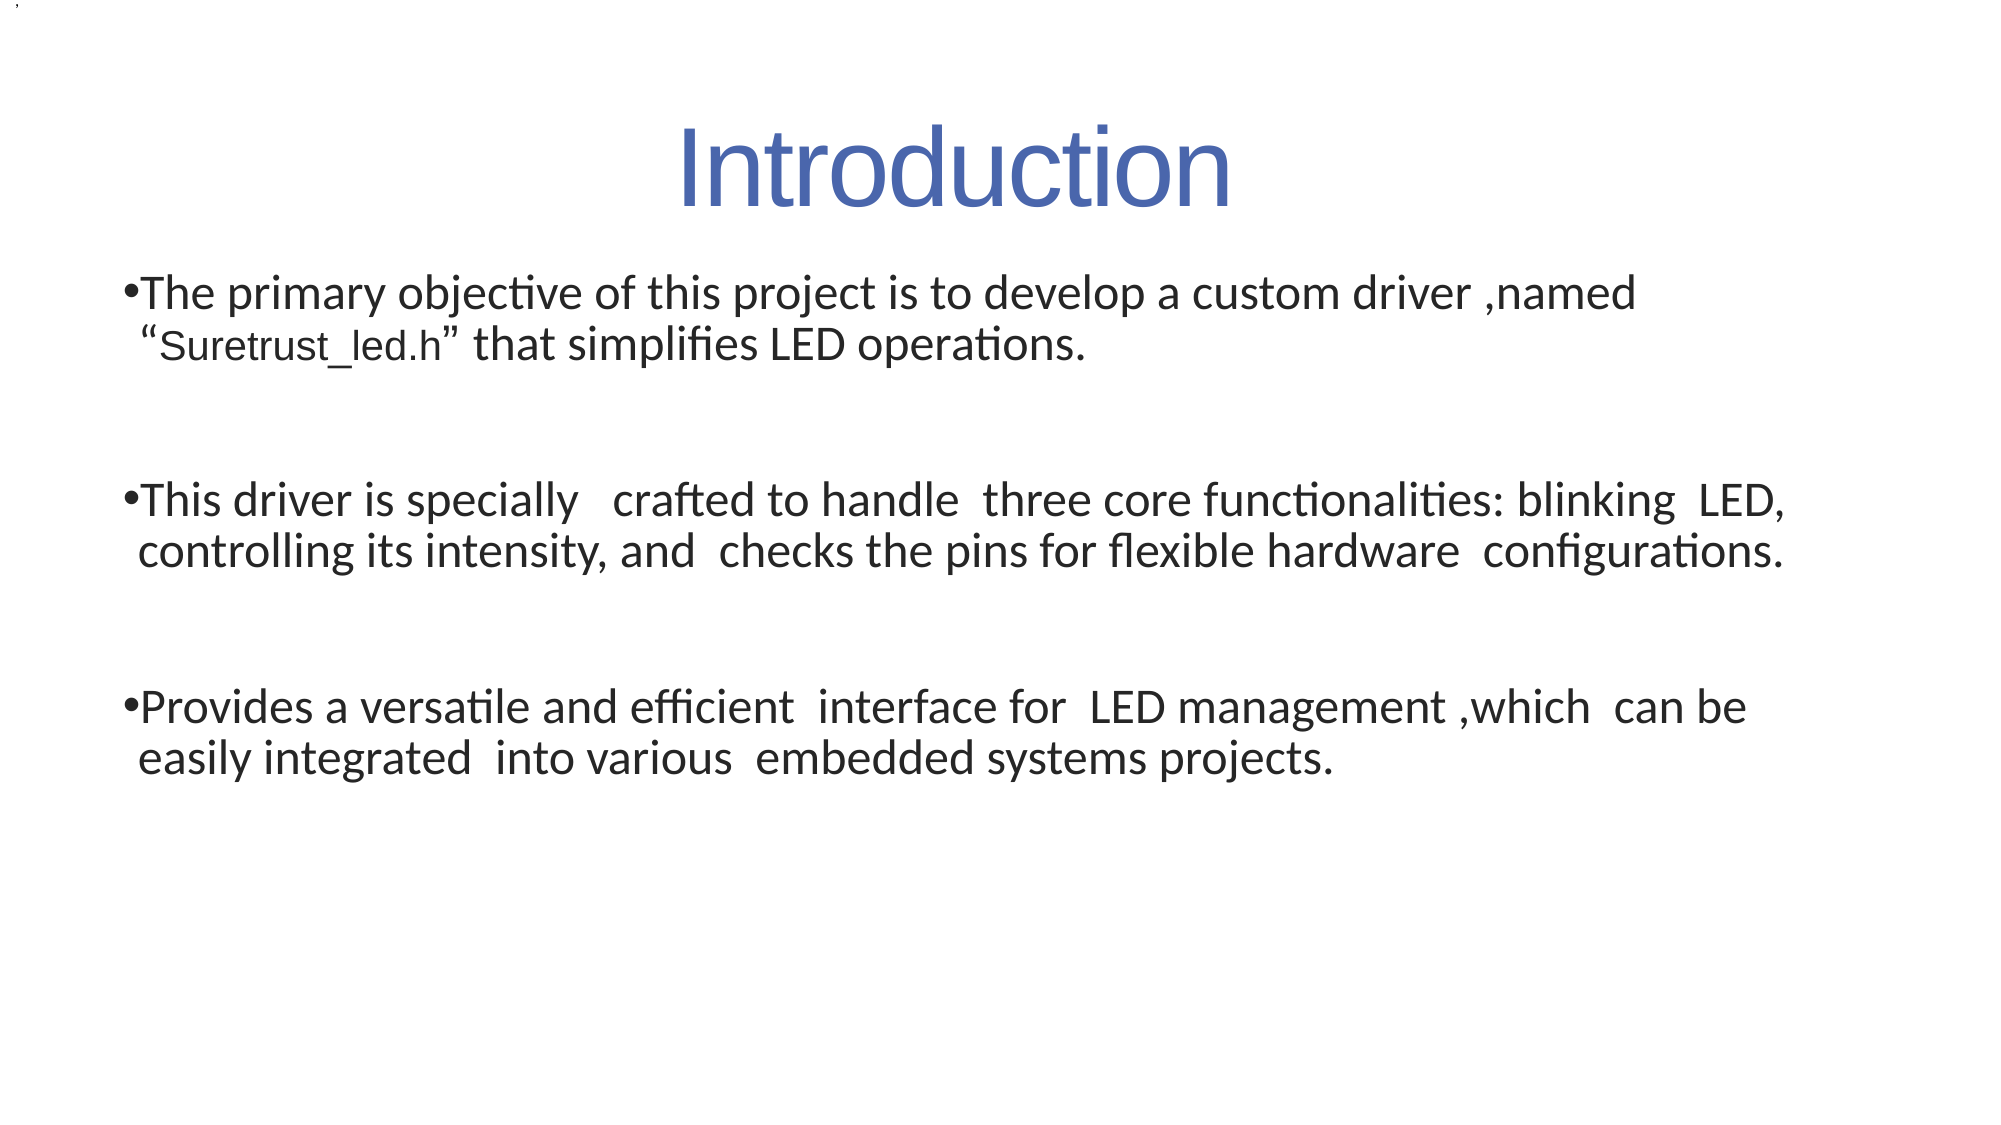

,
# Introduction
The primary objective of this project is to develop a custom driver ,named “Suretrust_led.h” that simplifies LED operations.

This driver is specially   crafted to handle  three core functionalities: blinking  LED, controlling its intensity, and  checks the pins for flexible hardware  configurations.

Provides a versatile and efficient  interface for  LED management ,which  can be easily integrated  into various  embedded systems projects.